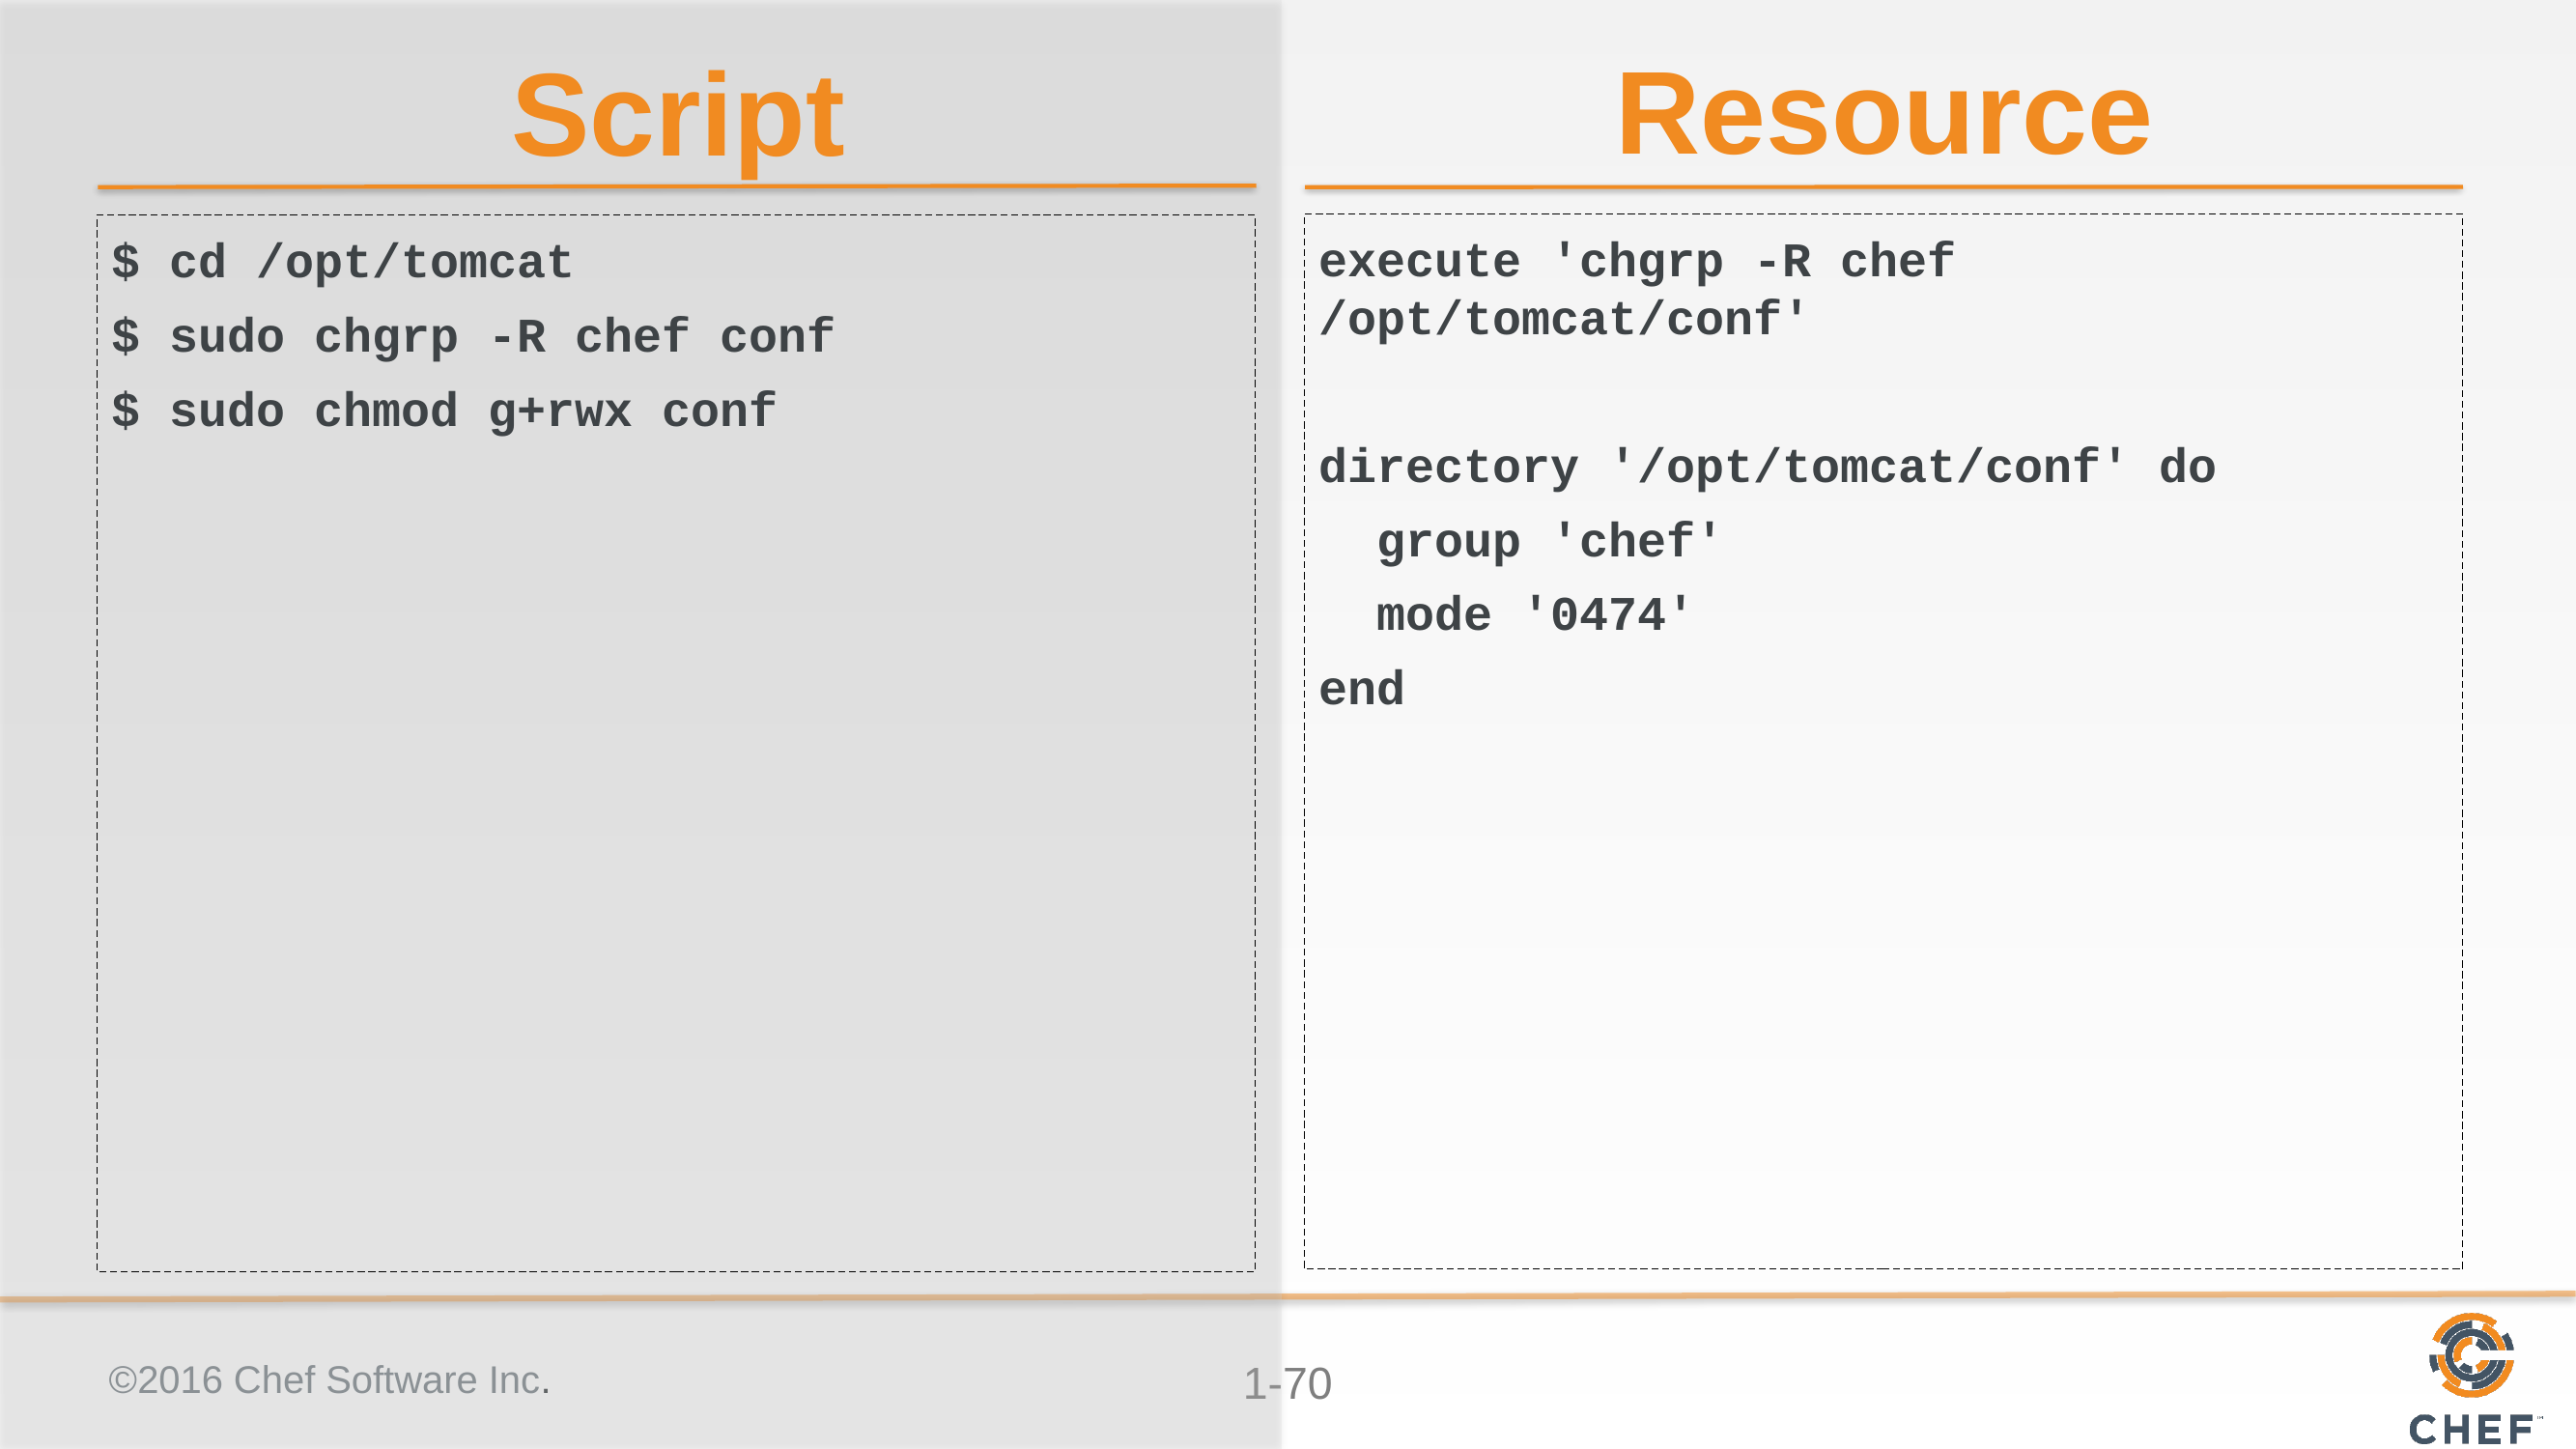

Resource
Script
execute 'chgrp -R chef /opt/tomcat/conf'

directory '/opt/tomcat/conf' do
  group 'chef'
  mode '0474'
end
$ cd /opt/tomcat
$ sudo chgrp -R chef conf
$ sudo chmod g+rwx conf